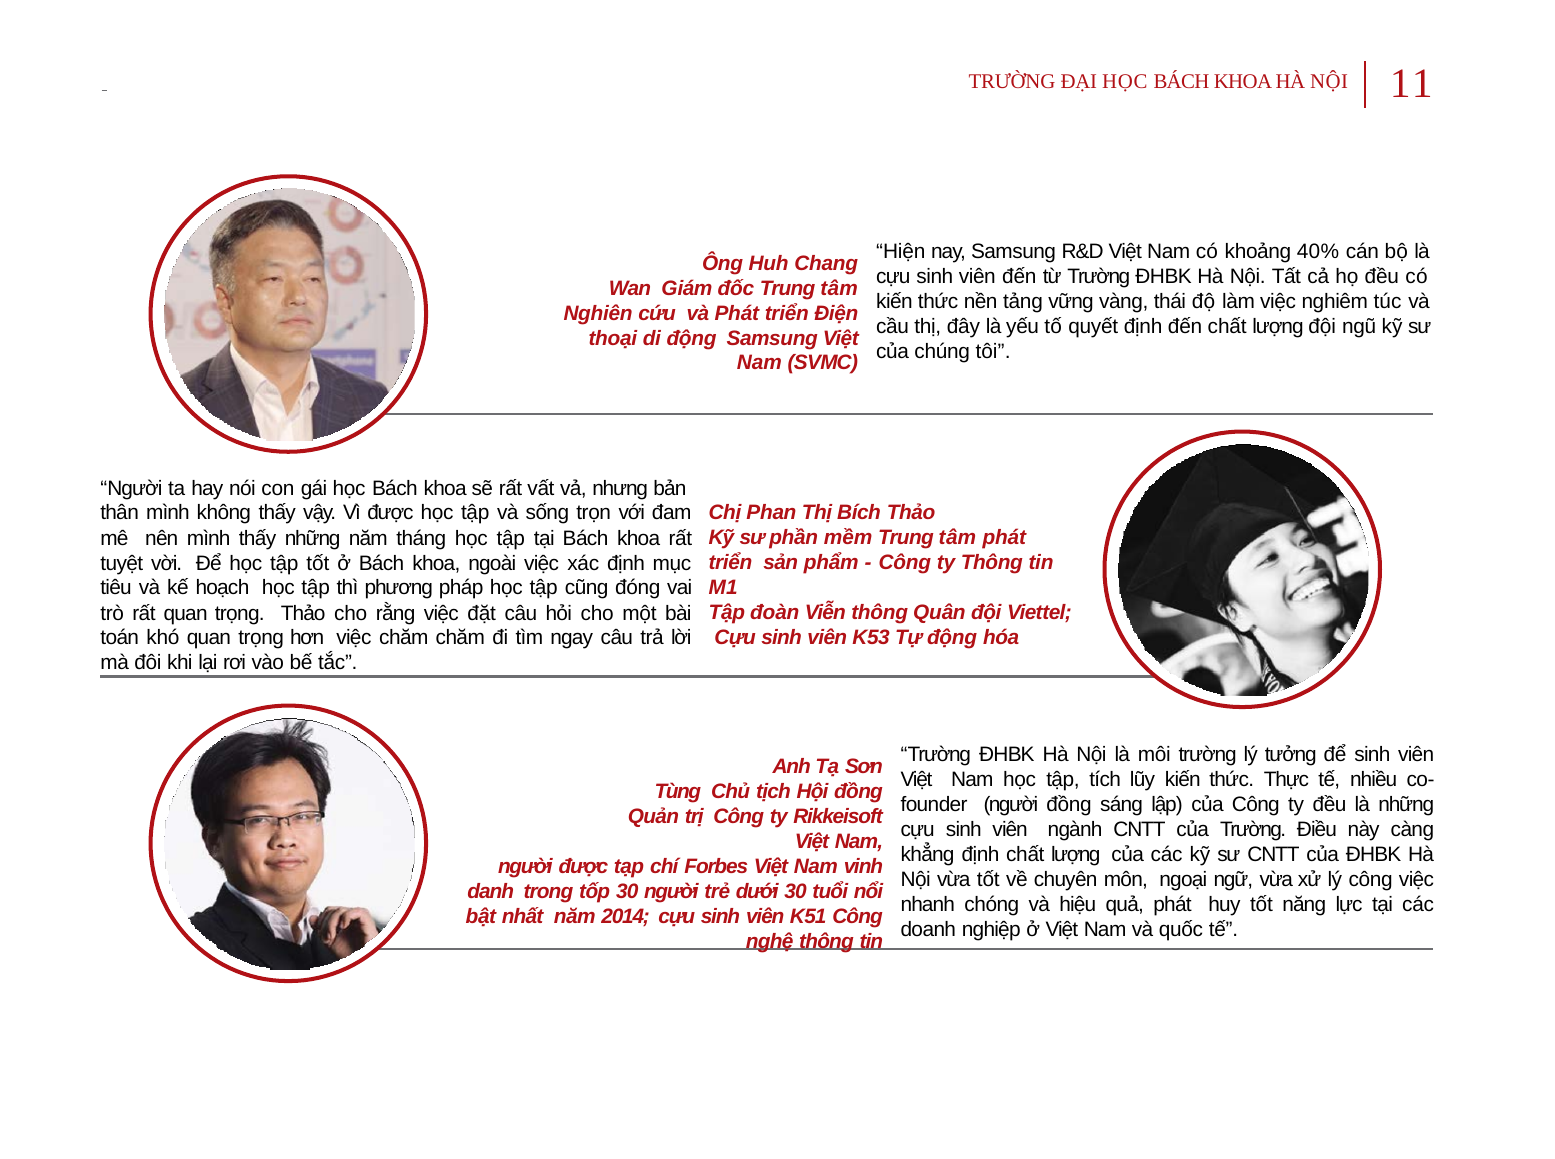

11

 		TRƯỜNG ĐẠI HỌC BÁCH KHOA HÀ NỘI

“Hiện nay, Samsung R&D Việt Nam có khoảng 40% cán bộ là  cựu sinh viên đến từ Trường ĐHBK Hà Nội. Tất cả họ đều có  kiến thức nền tảng vững vàng, thái độ làm việc nghiêm túc và  cầu thị, đây là yếu tố quyết định đến chất lượng đội ngũ kỹ sư  của chúng tôi”.
Ông Huh Chang Wan  Giám đốc Trung tâm Nghiên cứu  và Phát triển Điện thoại di động  Samsung Việt Nam (SVMC)
“Người ta hay nói con gái học Bách khoa sẽ rất vất vả, nhưng bản  thân mình không thấy vậy. Vì được học tập và sống trọn với đam mê  nên mình thấy những năm tháng học tập tại Bách khoa rất tuyệt vời.  Để học tập tốt ở Bách khoa, ngoài việc xác định mục tiêu và kế hoạch  học tập thì phương pháp học tập cũng đóng vai trò rất quan trọng.  Thảo cho rằng việc đặt câu hỏi cho một bài toán khó quan trọng hơn  việc chăm chăm đi tìm ngay câu trả lời mà đôi khi lại rơi vào bế tắc”.
Chị Phan Thị Bích Thảo
Kỹ sư phần mềm Trung tâm phát triển  sản phẩm - Công ty Thông tin M1
Tập đoàn Viễn thông Quân đội Viettel;  Cựu sinh viên K53 Tự động hóa
“Trường ĐHBK Hà Nội là môi trường lý tưởng để sinh viên Việt  Nam học tập, tích lũy kiến thức. Thực tế, nhiều co-founder  (người đồng sáng lập) của Công ty đều là những cựu sinh viên  ngành CNTT của Trường. Điều này càng khẳng định chất lượng  của các kỹ sư CNTT của ĐHBK Hà Nội vừa tốt về chuyên môn,  ngoại ngữ, vừa xử lý công việc nhanh chóng và hiệu quả, phát  huy tốt năng lực tại các doanh nghiệp ở Việt Nam và quốc tế”.
Anh Tạ Sơn Tùng  Chủ tịch Hội đồng Quản trị  Công ty Rikkeisoft Việt Nam,
người được tạp chí Forbes Việt Nam vinh danh  trong tốp 30 người trẻ dưới 30 tuổi nổi bật nhất  năm 2014; cựu sinh viên K51 Công nghệ thông tin